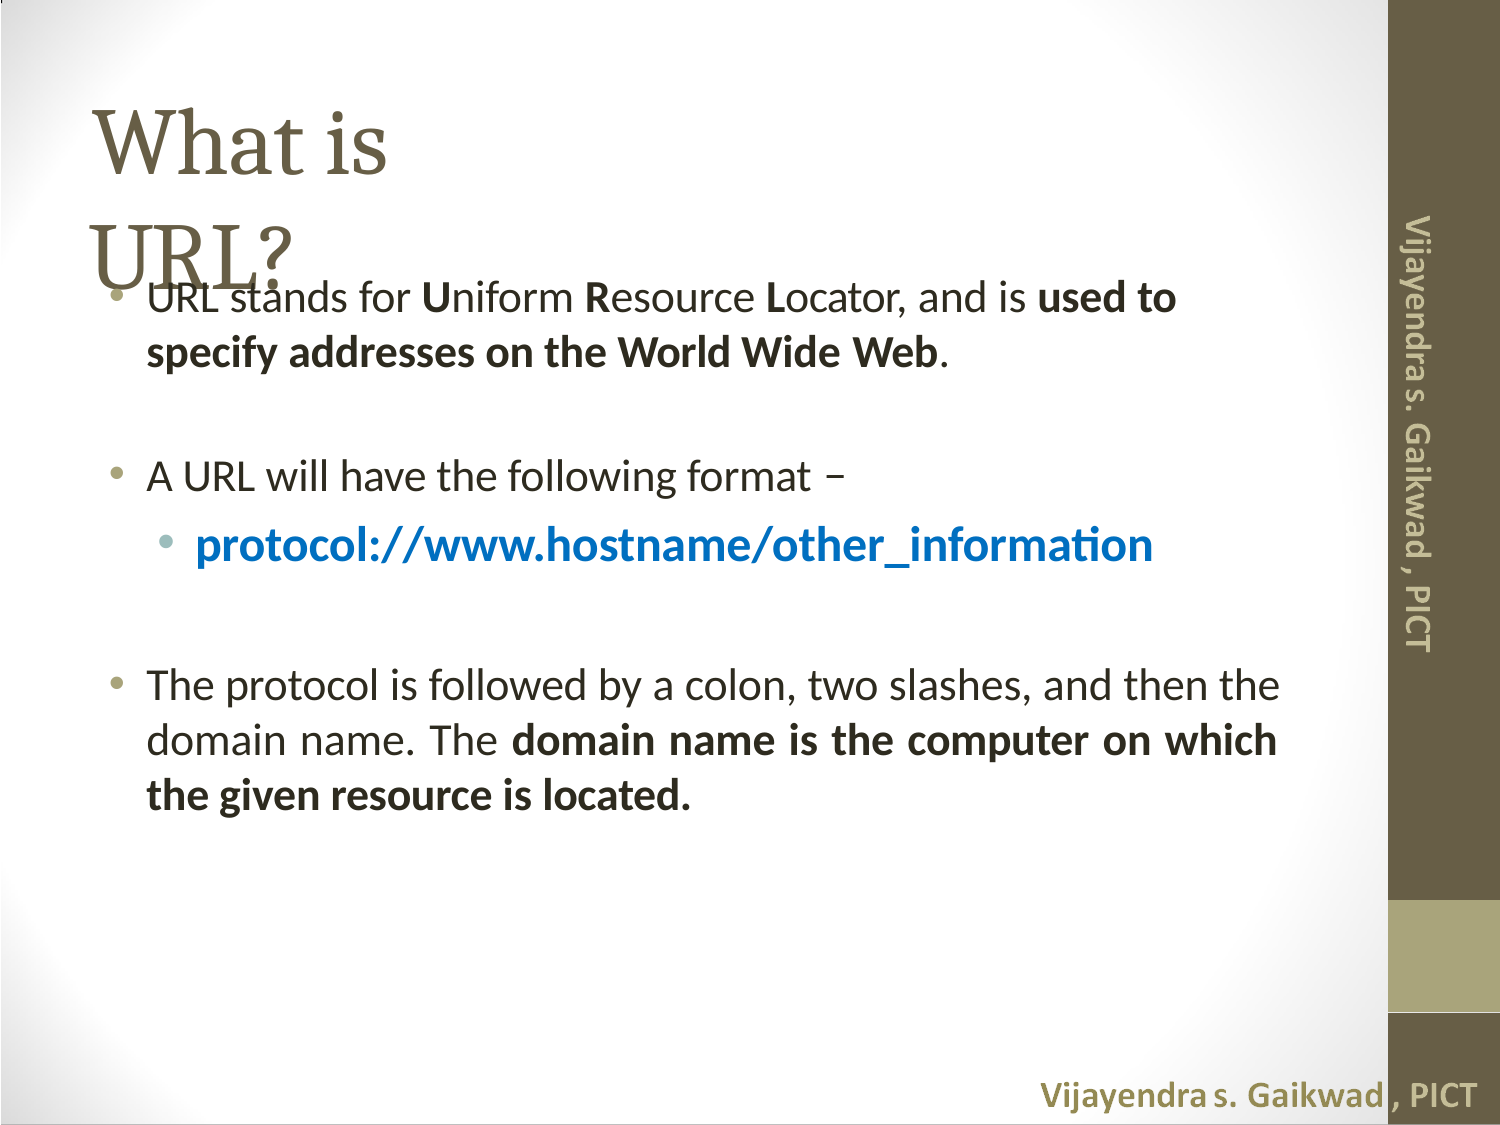

# What is URL?
URL stands for Uniform Resource Locator, and is used to  specify addresses on the World Wide Web.

A URL will have the following format −
protocol://www.hostname/other_information

The protocol is followed by a colon, two slashes, and then the  domain name. The domain name is the computer on which  the given resource is located.